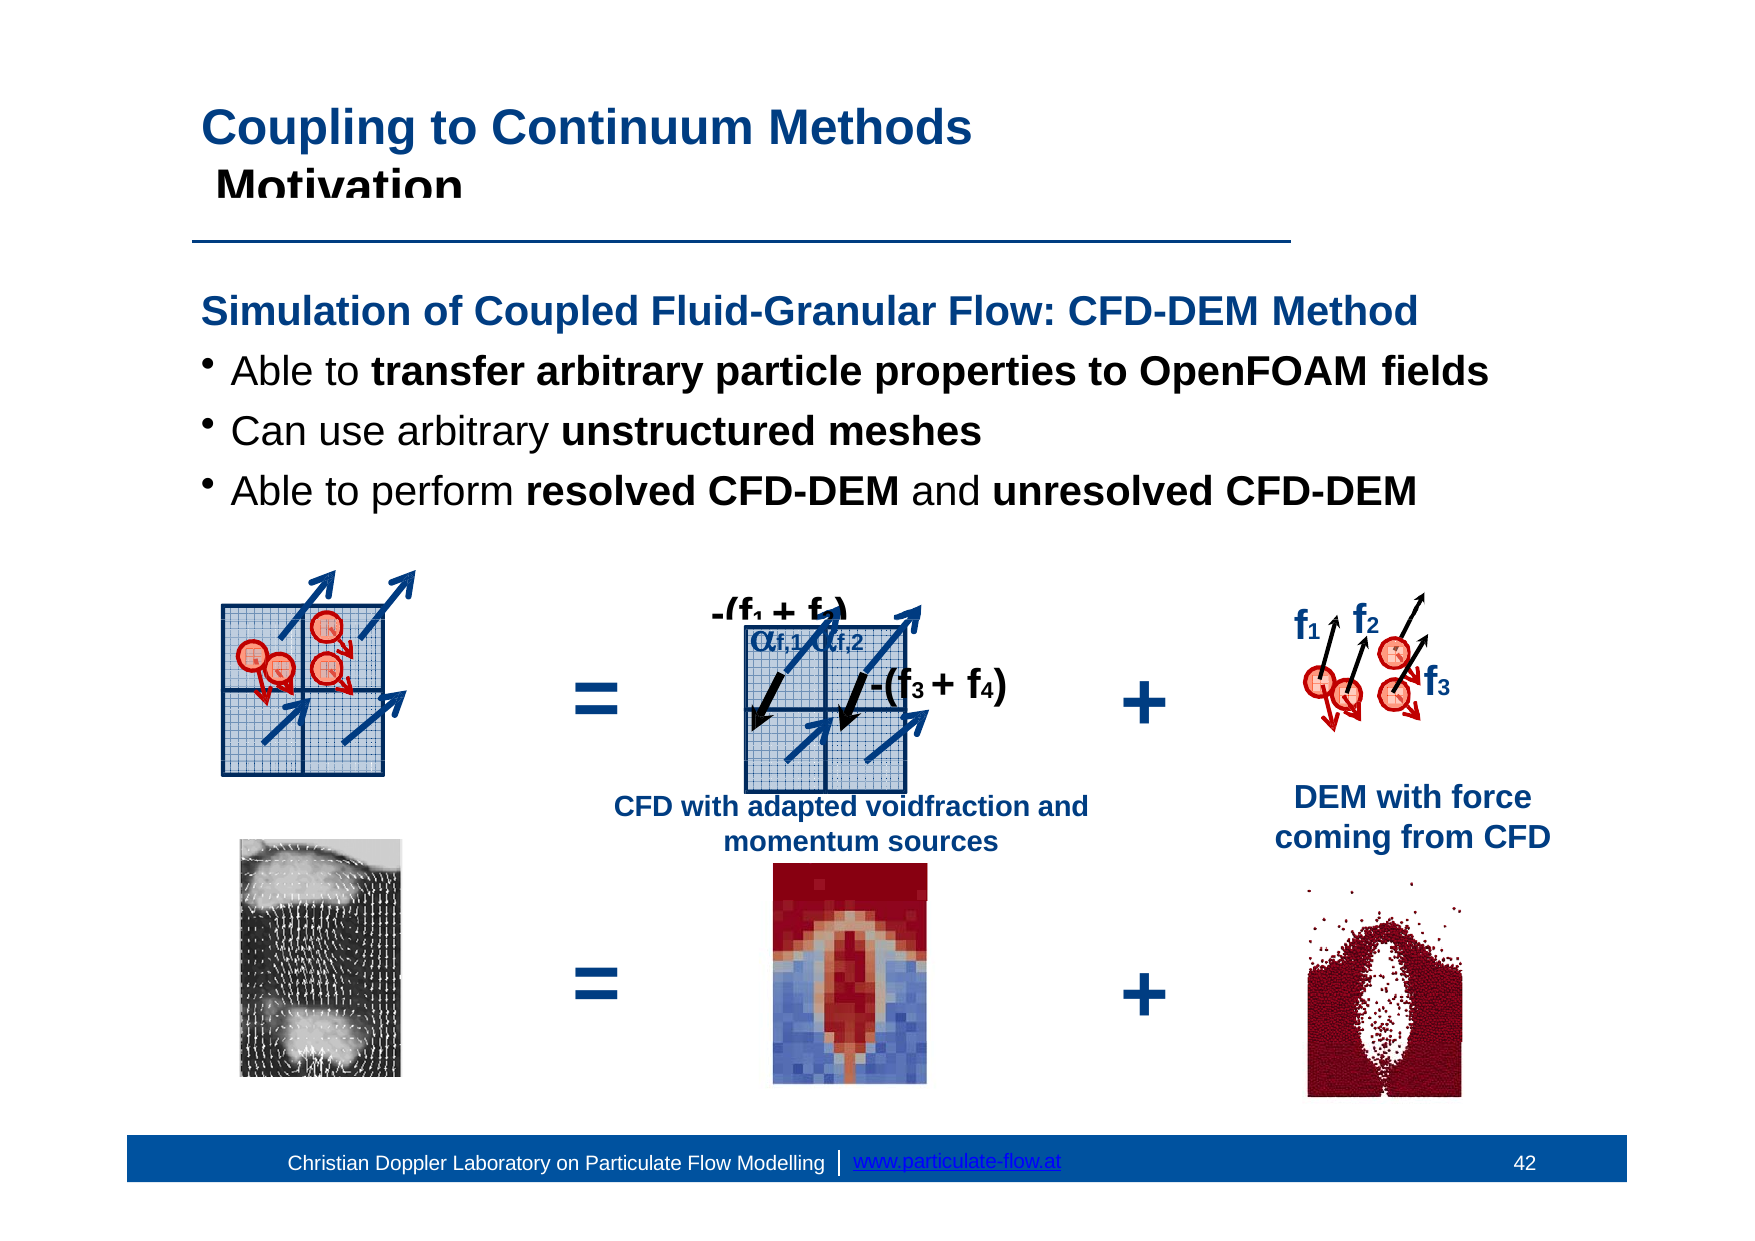

# Coupling to Continuum Methods  Motivation

Simulation of Coupled Fluid-Granular Flow: CFD-DEM Method
Able to transfer arbitrary particle properties to OpenFOAM fields
Can use arbitrary unstructured meshes
Able to perform resolved CFD-DEM and unresolved CFD-DEM

-(f1 + f2)	f4
f2

f1

αf,1 αf,2
-(f3 + f4)

=
+
f3

DEM with force  coming from CFD
CFD with adapted voidfraction and  momentum sources

=
+

42
www.particulate-flow.at
Christian Doppler Laboratory on Particulate Flow Modelling